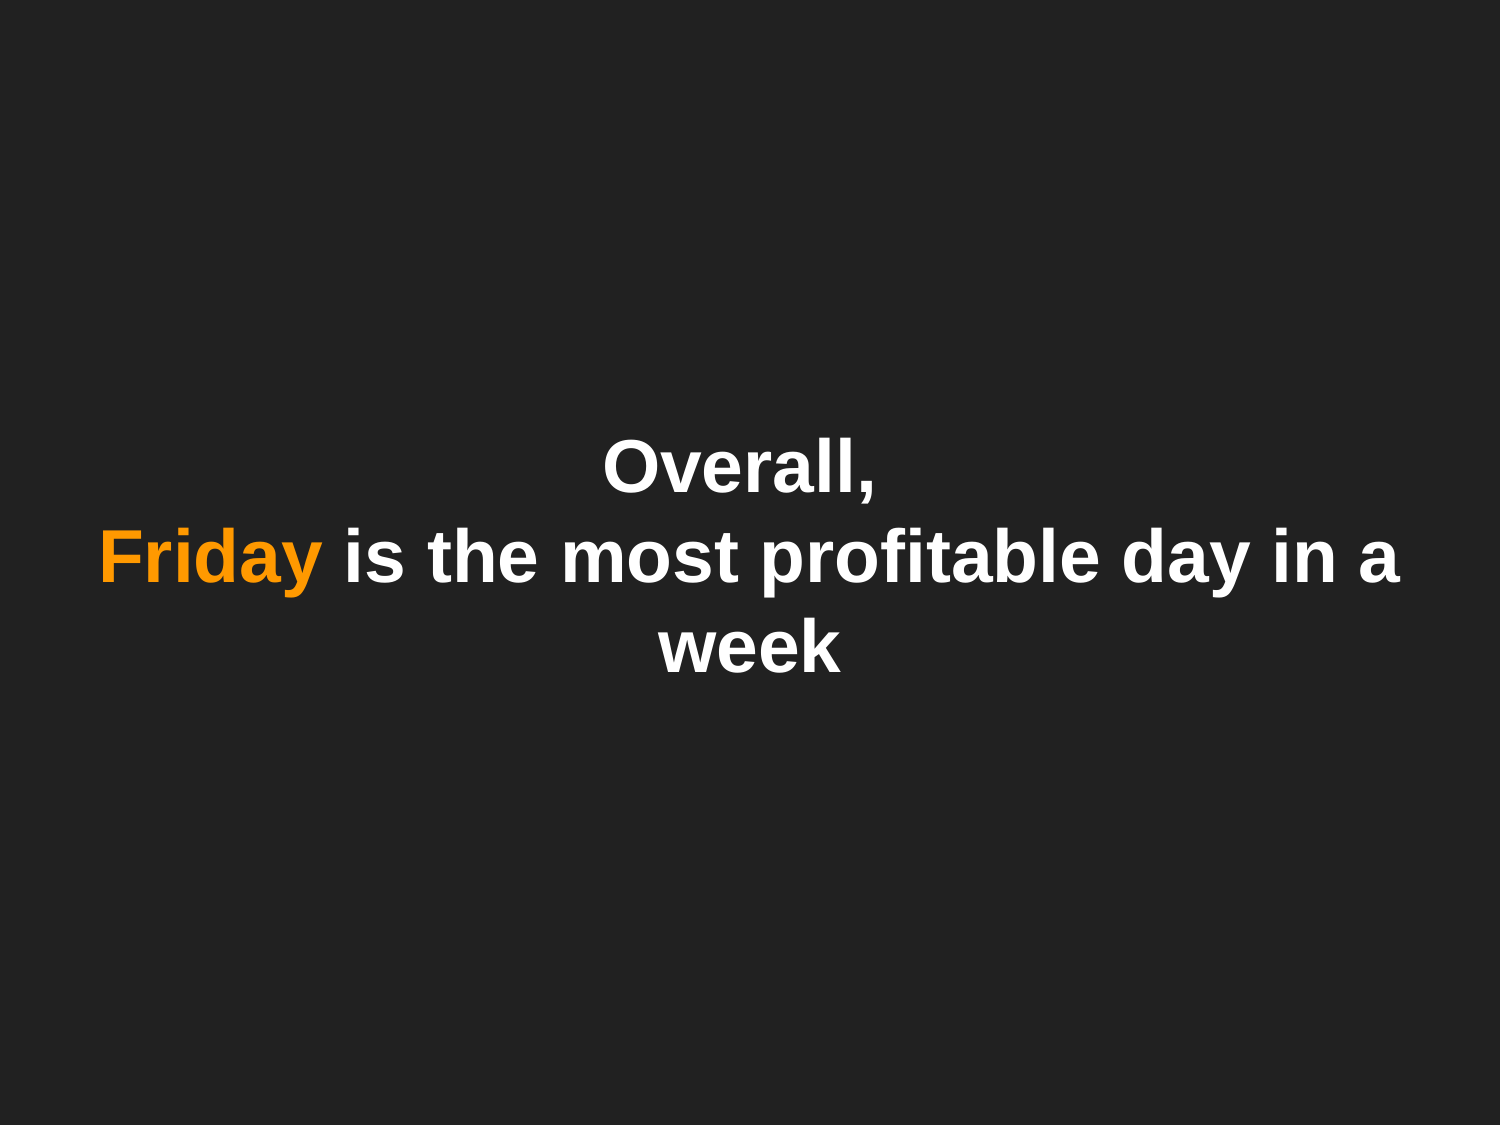

# Overall,
Friday is the most profitable day in a week